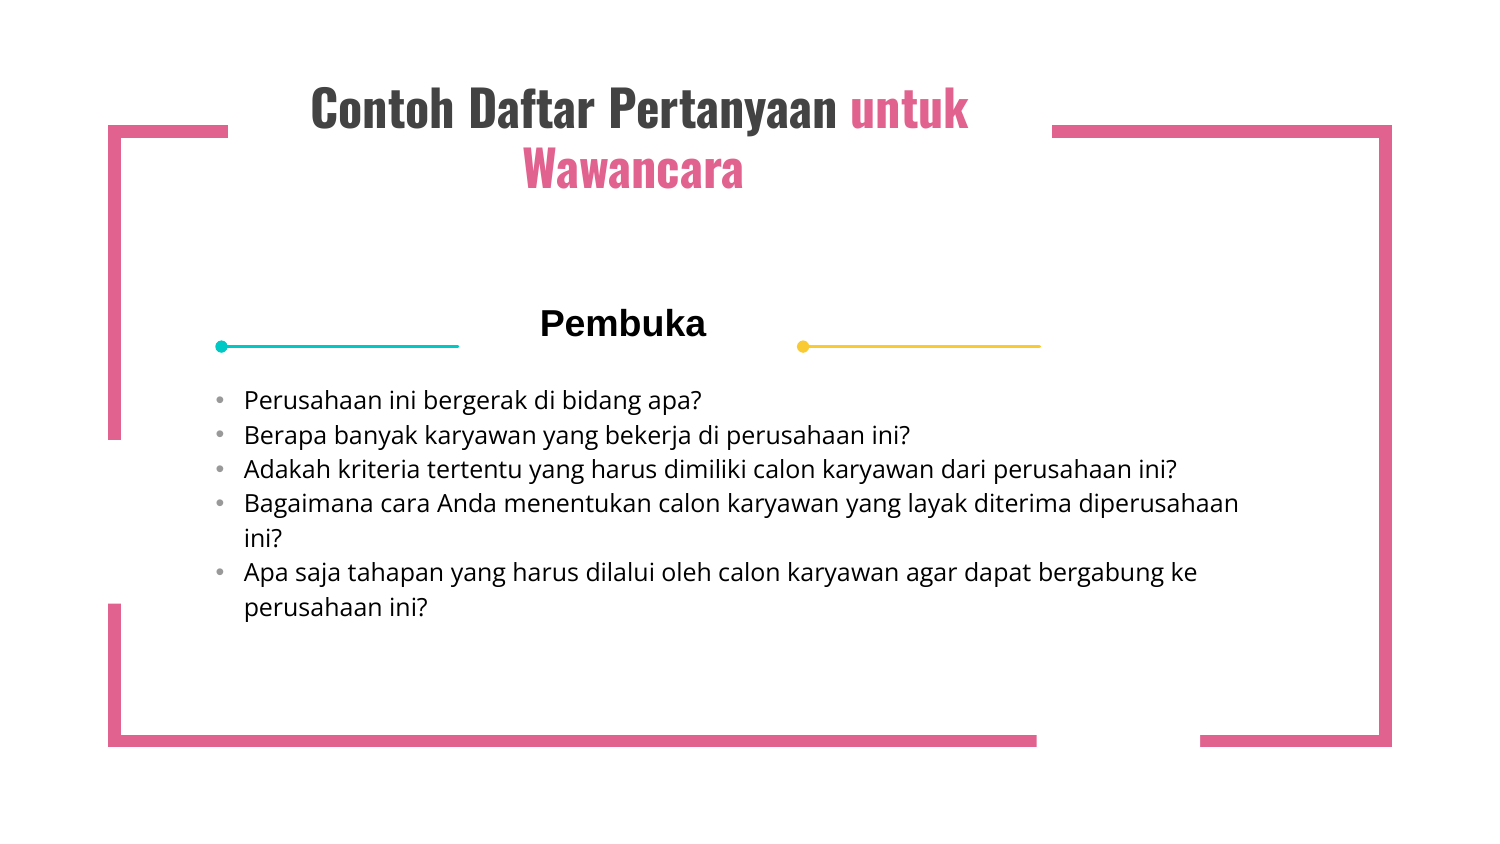

# Contoh Daftar Pertanyaan untuk Wawancara

Pembuka
Perusahaan ini bergerak di bidang apa?
Berapa banyak karyawan yang bekerja di perusahaan ini?
Adakah kriteria tertentu yang harus dimiliki calon karyawan dari perusahaan ini?
Bagaimana cara Anda menentukan calon karyawan yang layak diterima diperusahaan ini?
Apa saja tahapan yang harus dilalui oleh calon karyawan agar dapat bergabung ke perusahaan ini?